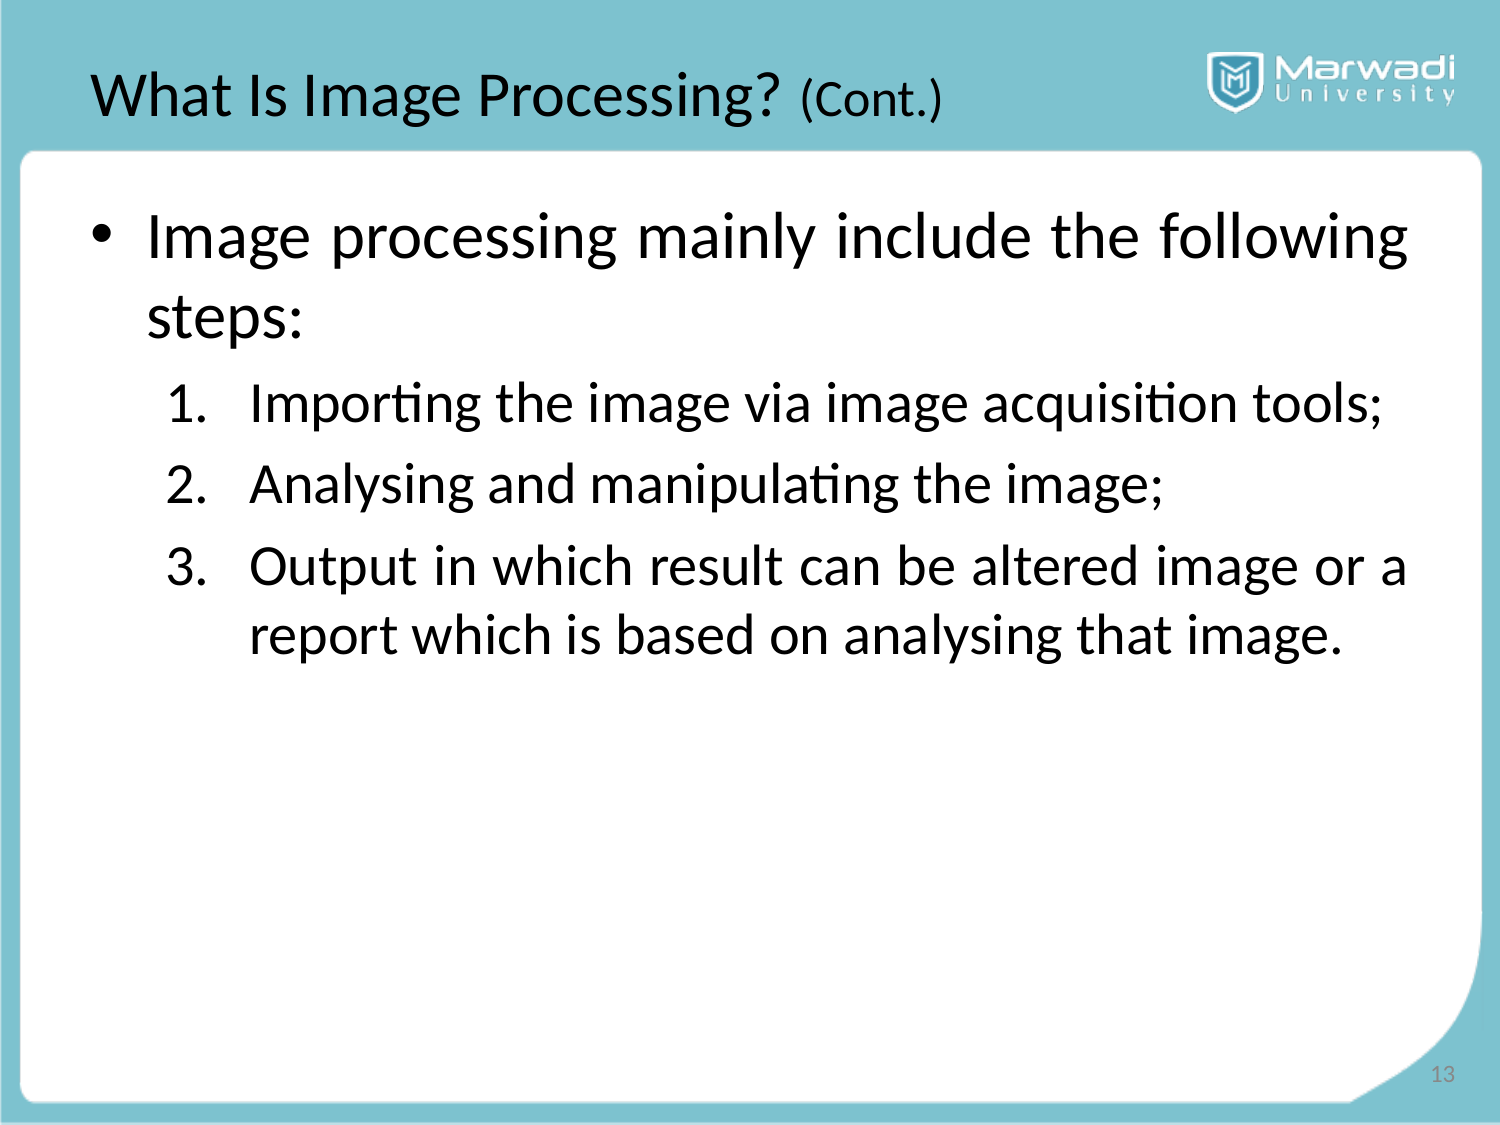

# What Is Image Processing? (Cont.)
Image processing mainly include the following steps:
Importing the image via image acquisition tools;
Analysing and manipulating the image;
Output in which result can be altered image or a report which is based on analysing that image.
13